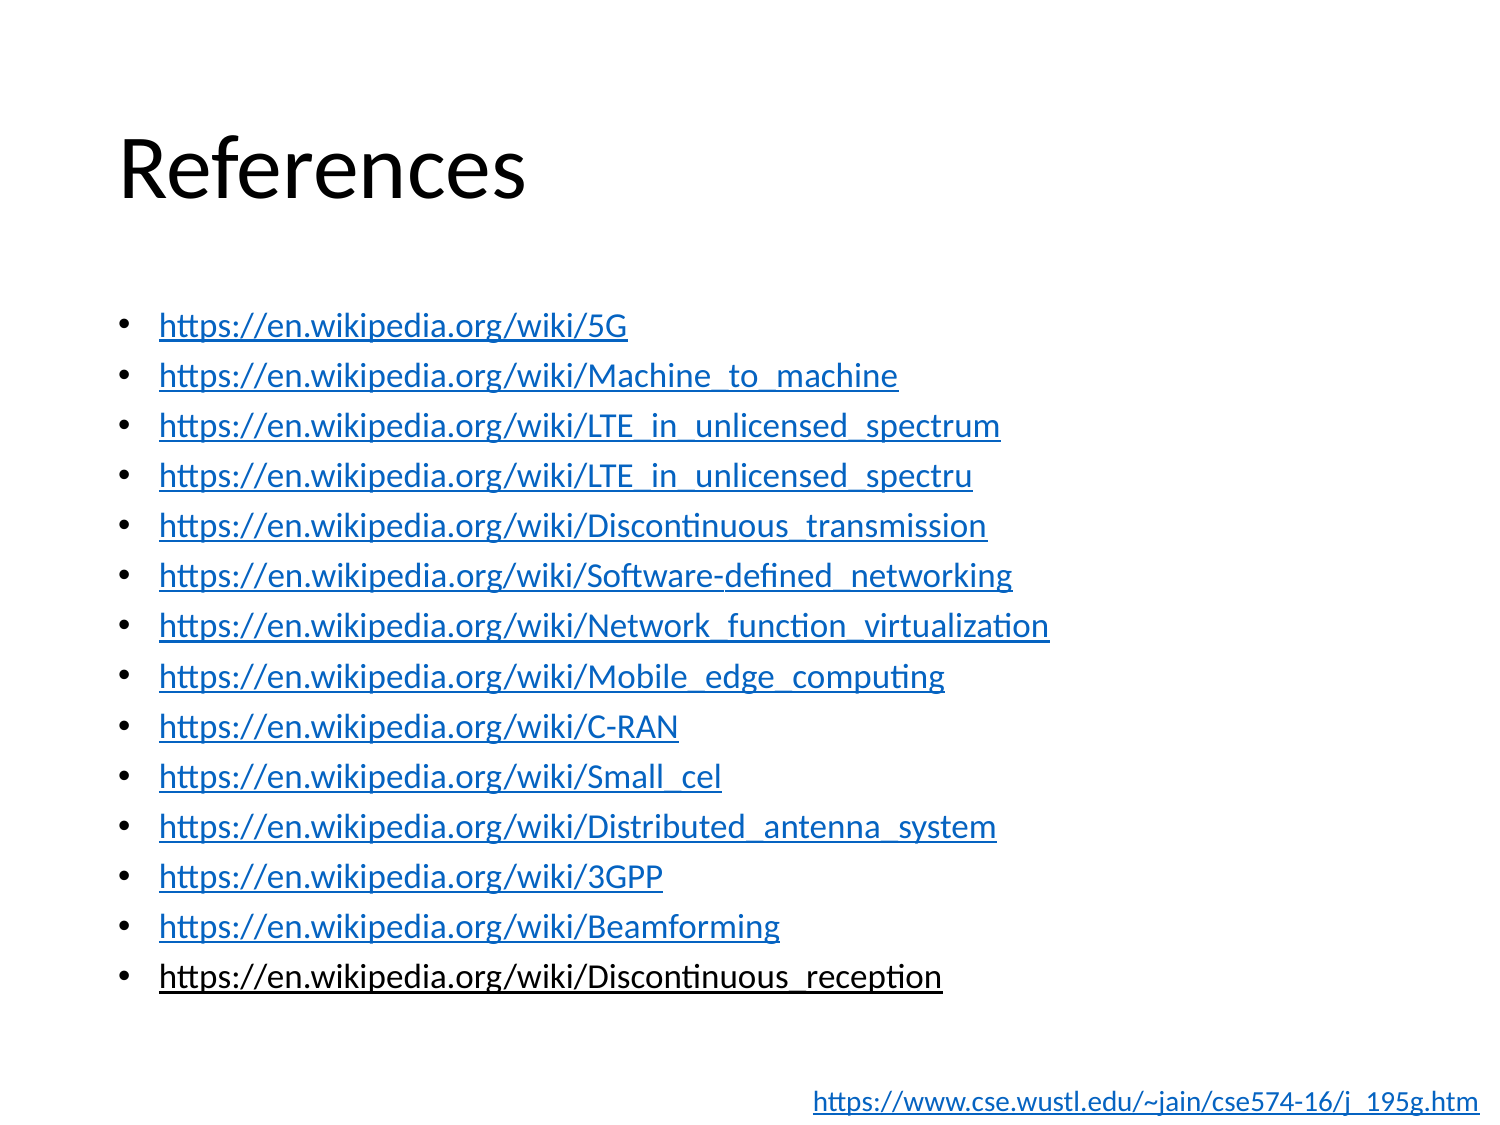

# References
https://en.wikipedia.org/wiki/5G
https://en.wikipedia.org/wiki/Machine_to_machine
https://en.wikipedia.org/wiki/LTE_in_unlicensed_spectrum
https://en.wikipedia.org/wiki/LTE_in_unlicensed_spectru
https://en.wikipedia.org/wiki/Discontinuous_transmission
https://en.wikipedia.org/wiki/Software-defined_networking
https://en.wikipedia.org/wiki/Network_function_virtualization
https://en.wikipedia.org/wiki/Mobile_edge_computing
https://en.wikipedia.org/wiki/C-RAN
https://en.wikipedia.org/wiki/Small_cel
https://en.wikipedia.org/wiki/Distributed_antenna_system
https://en.wikipedia.org/wiki/3GPP
https://en.wikipedia.org/wiki/Beamforming
https://en.wikipedia.org/wiki/Discontinuous_reception
https://www.cse.wustl.edu/~jain/cse574-16/j_195g.htm